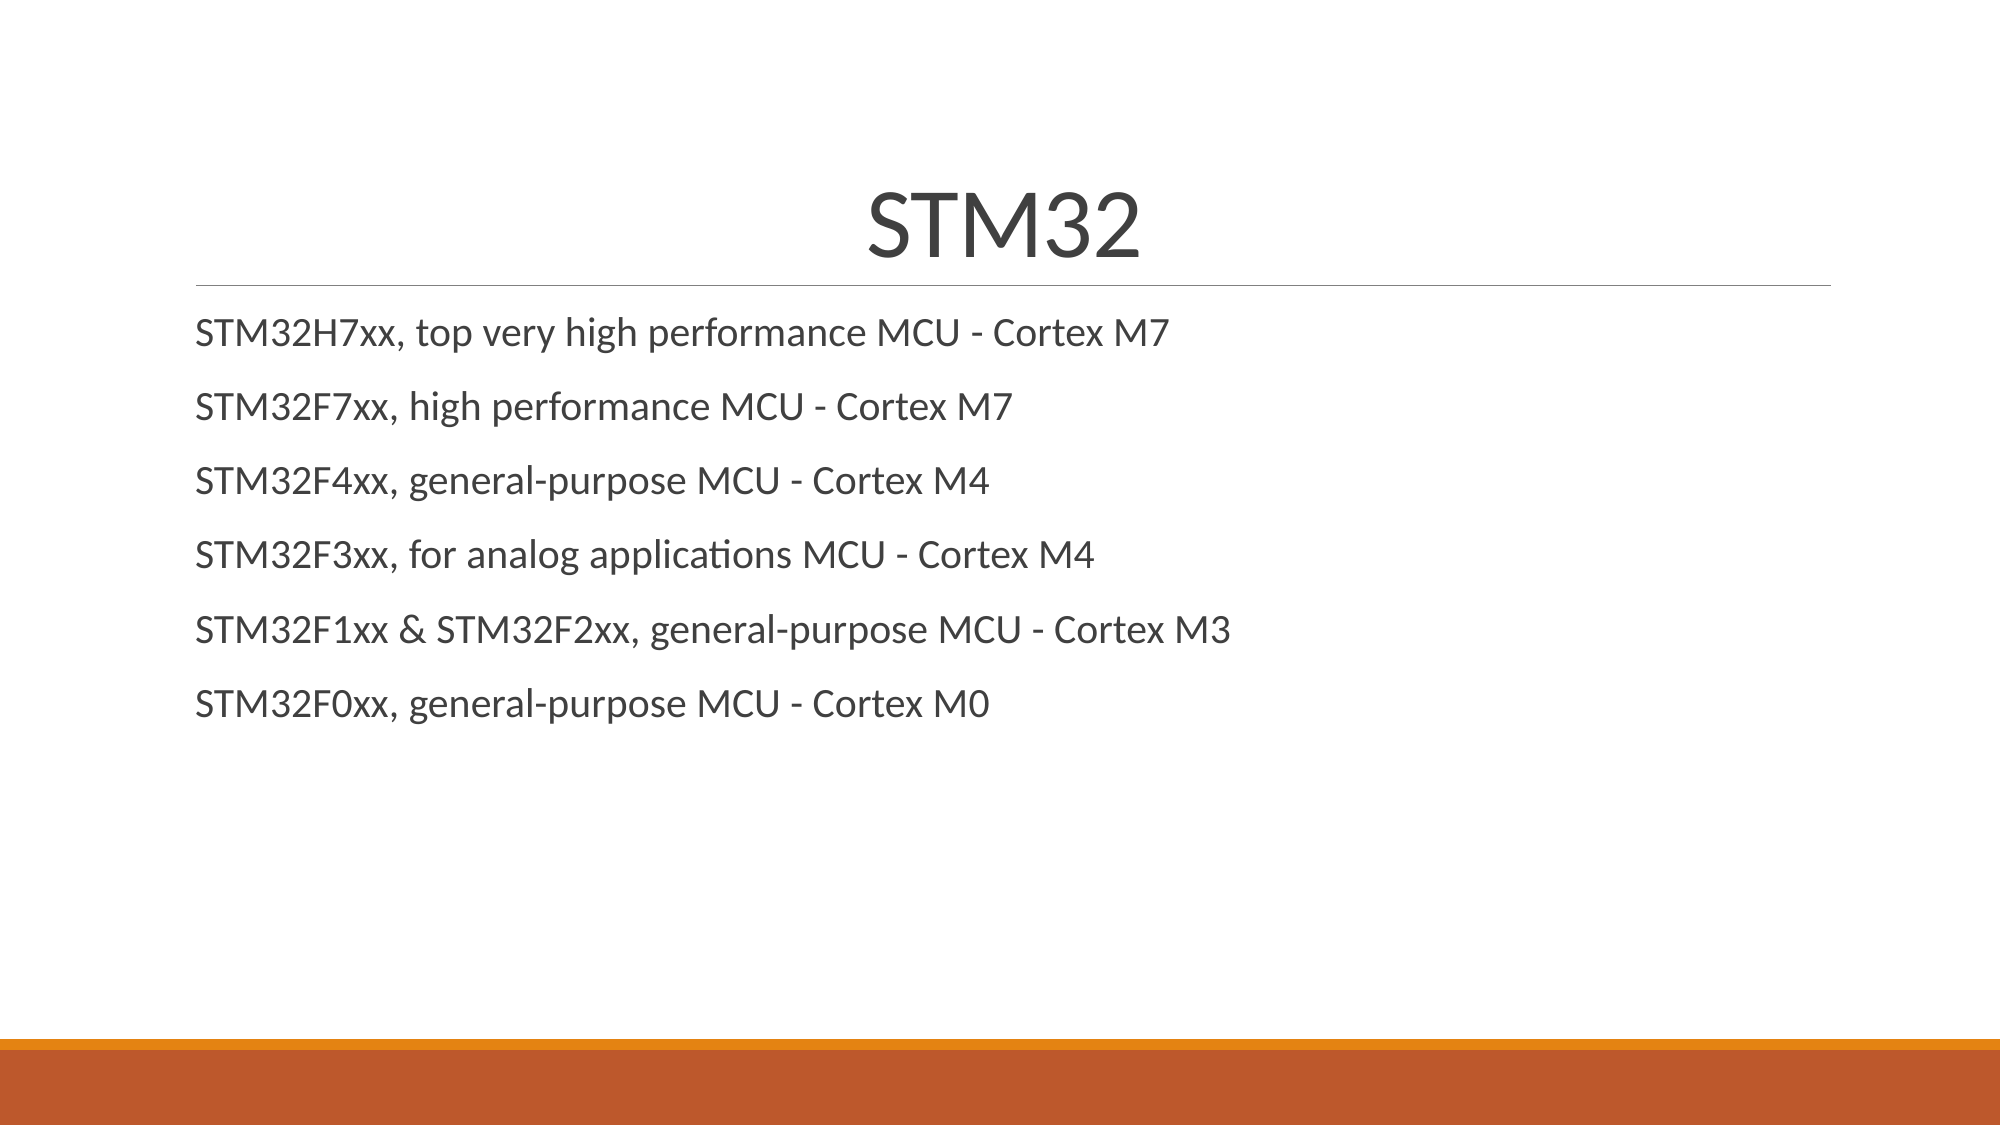

# STM32
STM32H7xx, top very high performance MCU - Cortex M7
STM32F7xx, high performance MCU - Cortex M7
STM32F4xx, general-purpose MCU - Cortex M4
STM32F3xx, for analog applications MCU - Cortex M4
STM32F1xx & STM32F2xx, general-purpose MCU - Cortex M3
STM32F0xx, general-purpose MCU - Cortex M0